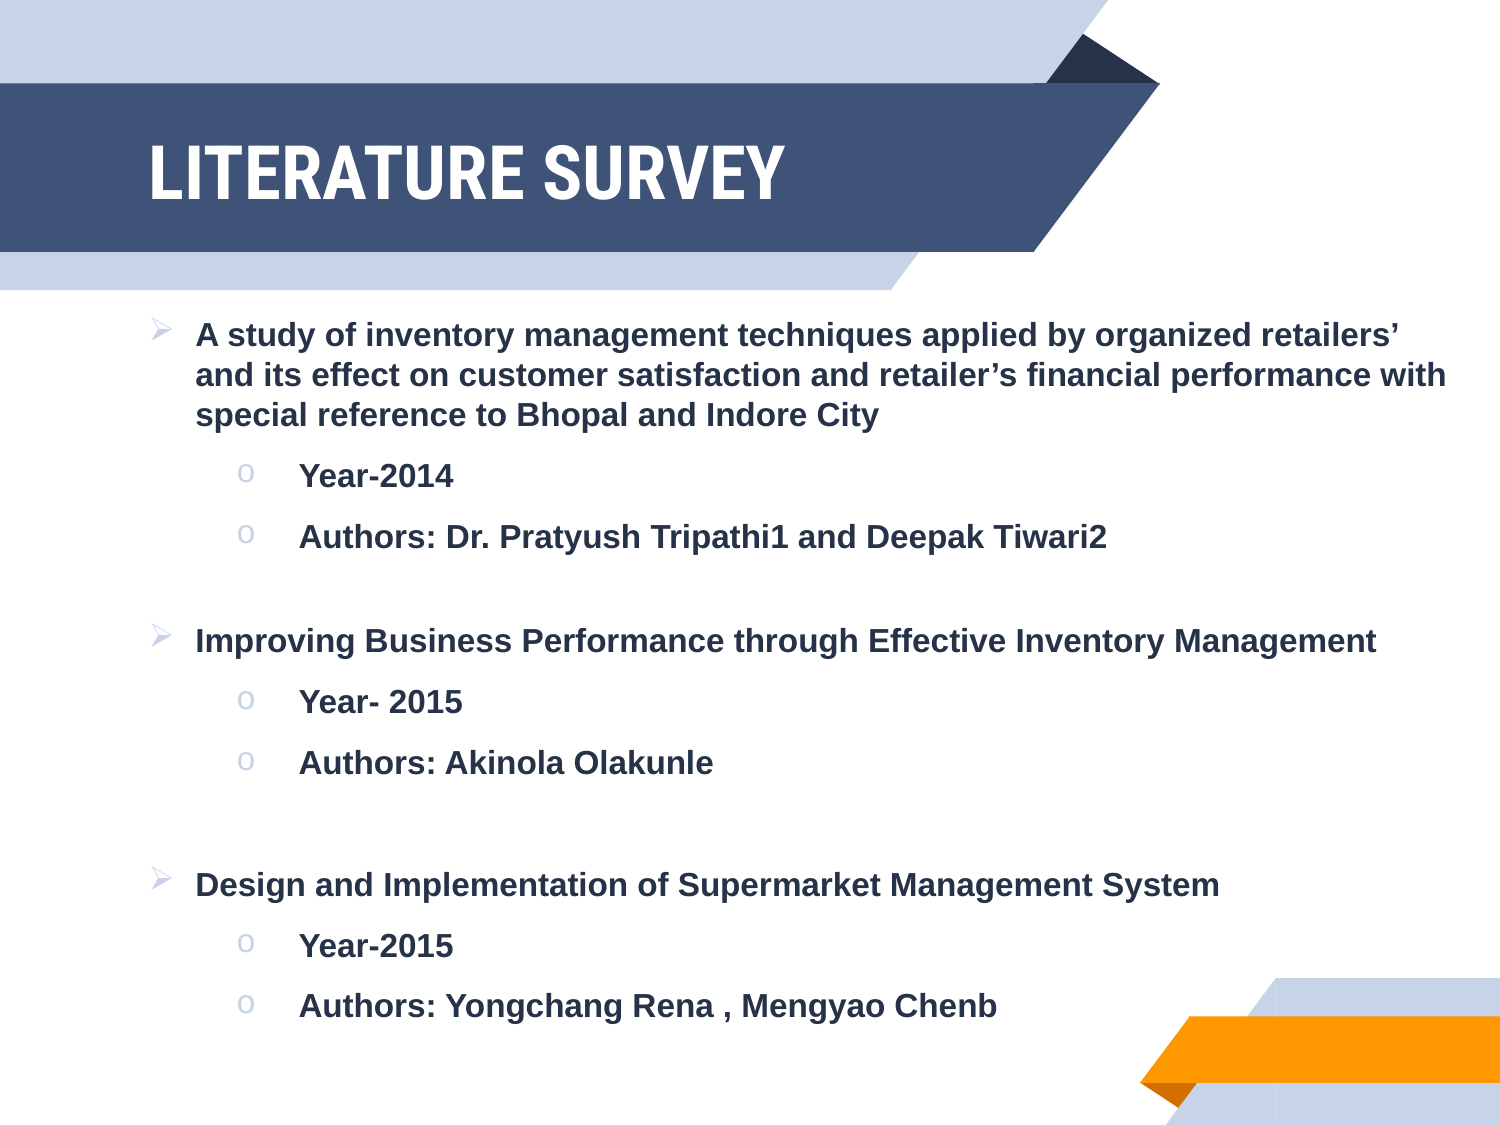

# LITERATURE SURVEY

A study of inventory management techniques applied by organized retailers’ and its effect on customer satisfaction and retailer’s financial performance with special reference to Bhopal and Indore City
Year-2014
Authors: Dr. Pratyush Tripathi1 and Deepak Tiwari2

Improving Business Performance through Effective Inventory Management
Year- 2015
Authors: Akinola Olakunle

Design and Implementation of Supermarket Management System
Year-2015
Authors: Yongchang Rena , Mengyao Chenb